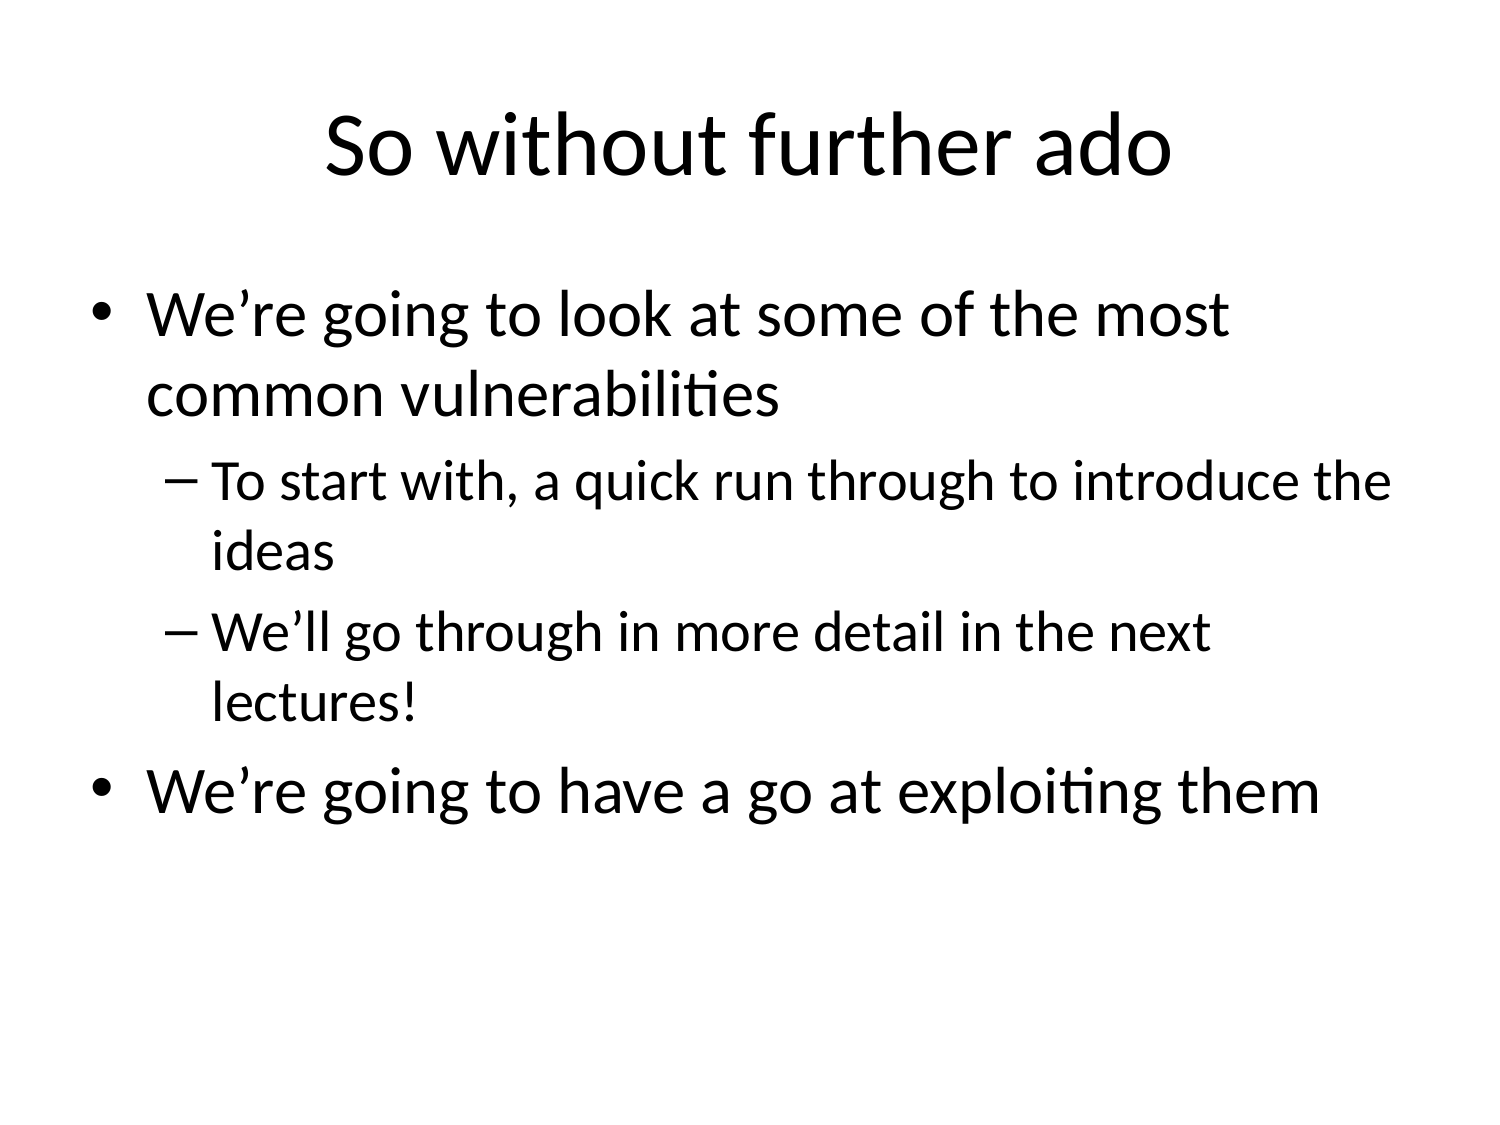

# So without further ado
We’re going to look at some of the most common vulnerabilities
To start with, a quick run through to introduce the ideas
We’ll go through in more detail in the next lectures!
We’re going to have a go at exploiting them